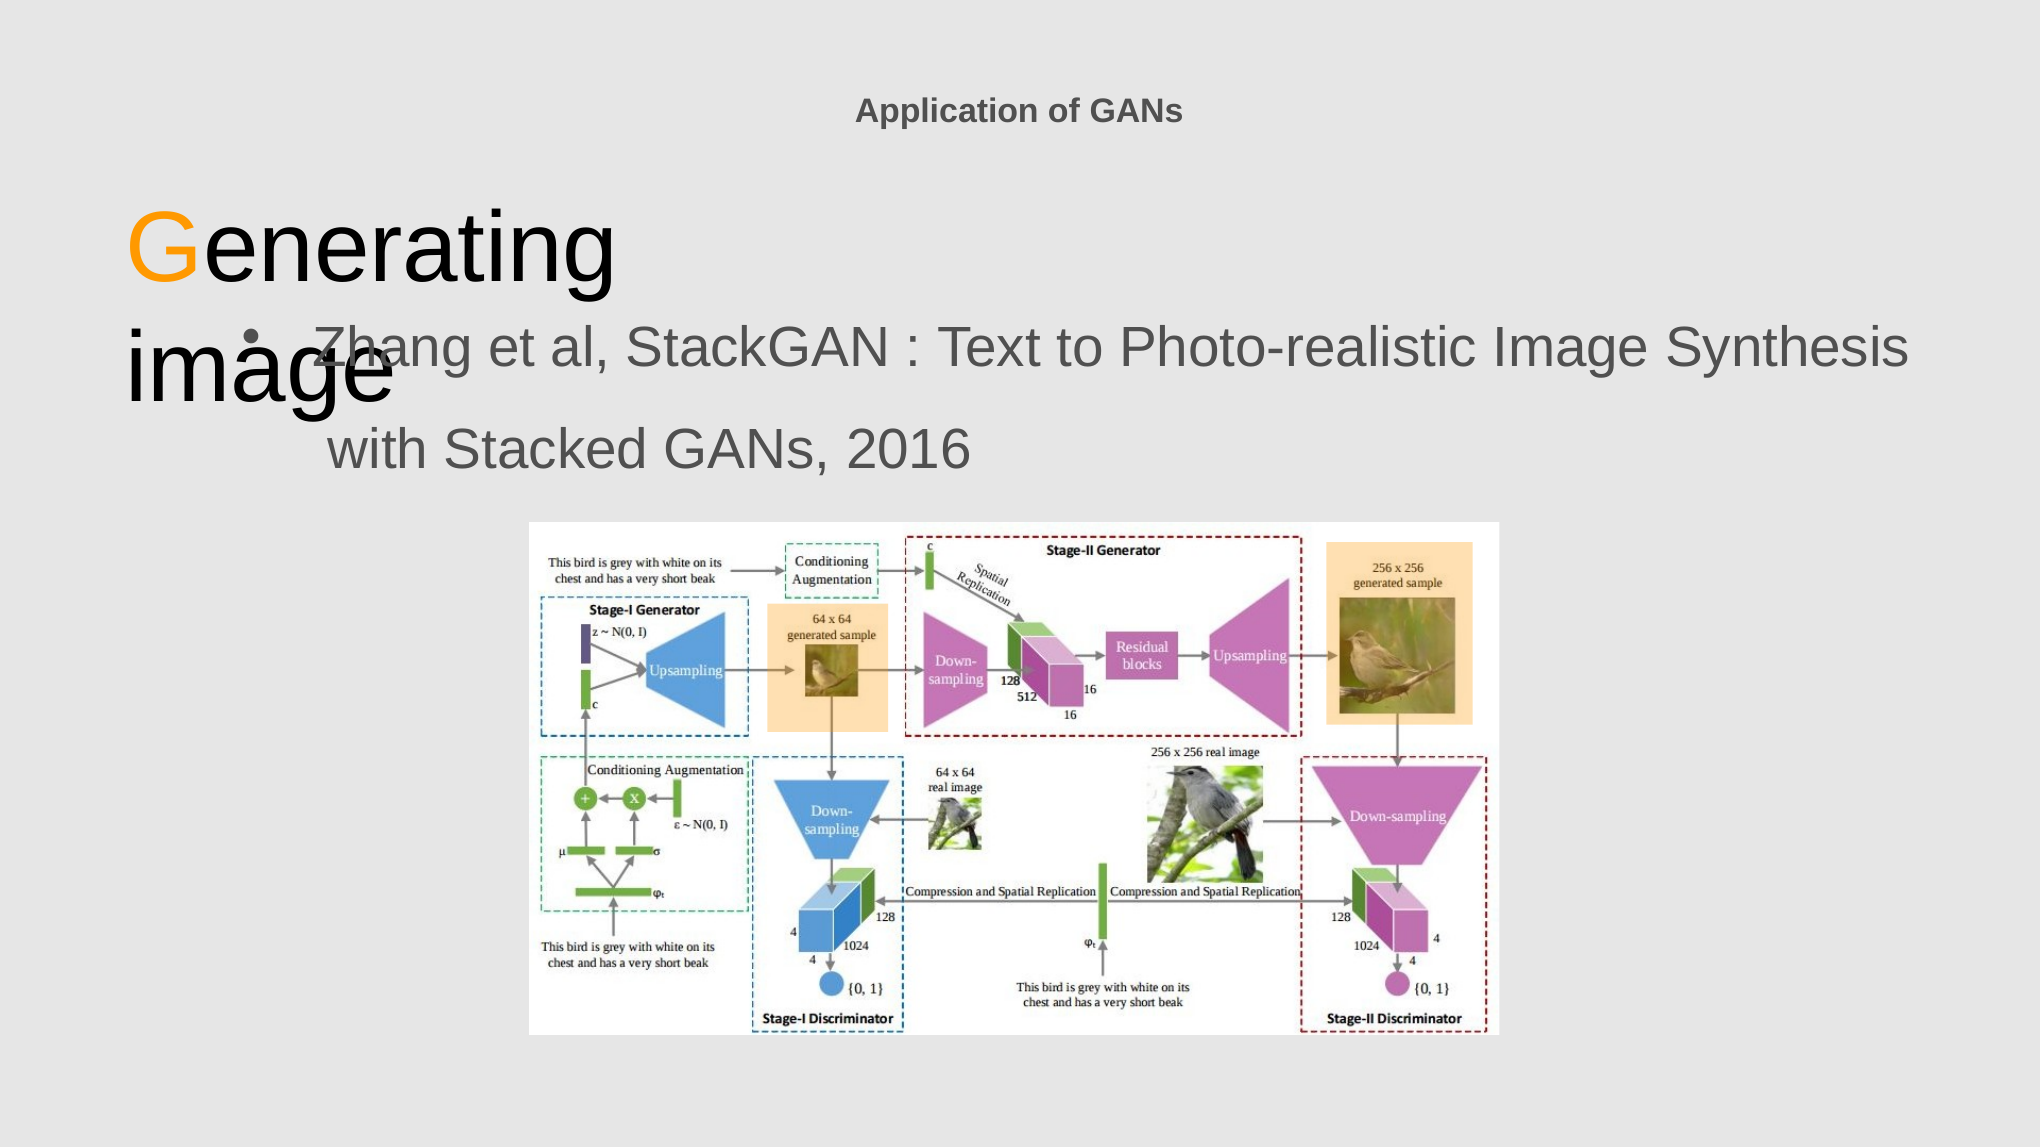

Application of GANs
# Generating image
Zhang et al, StackGAN : Text to Photo-realistic Image Synthesis  with Stacked GANs, 2016